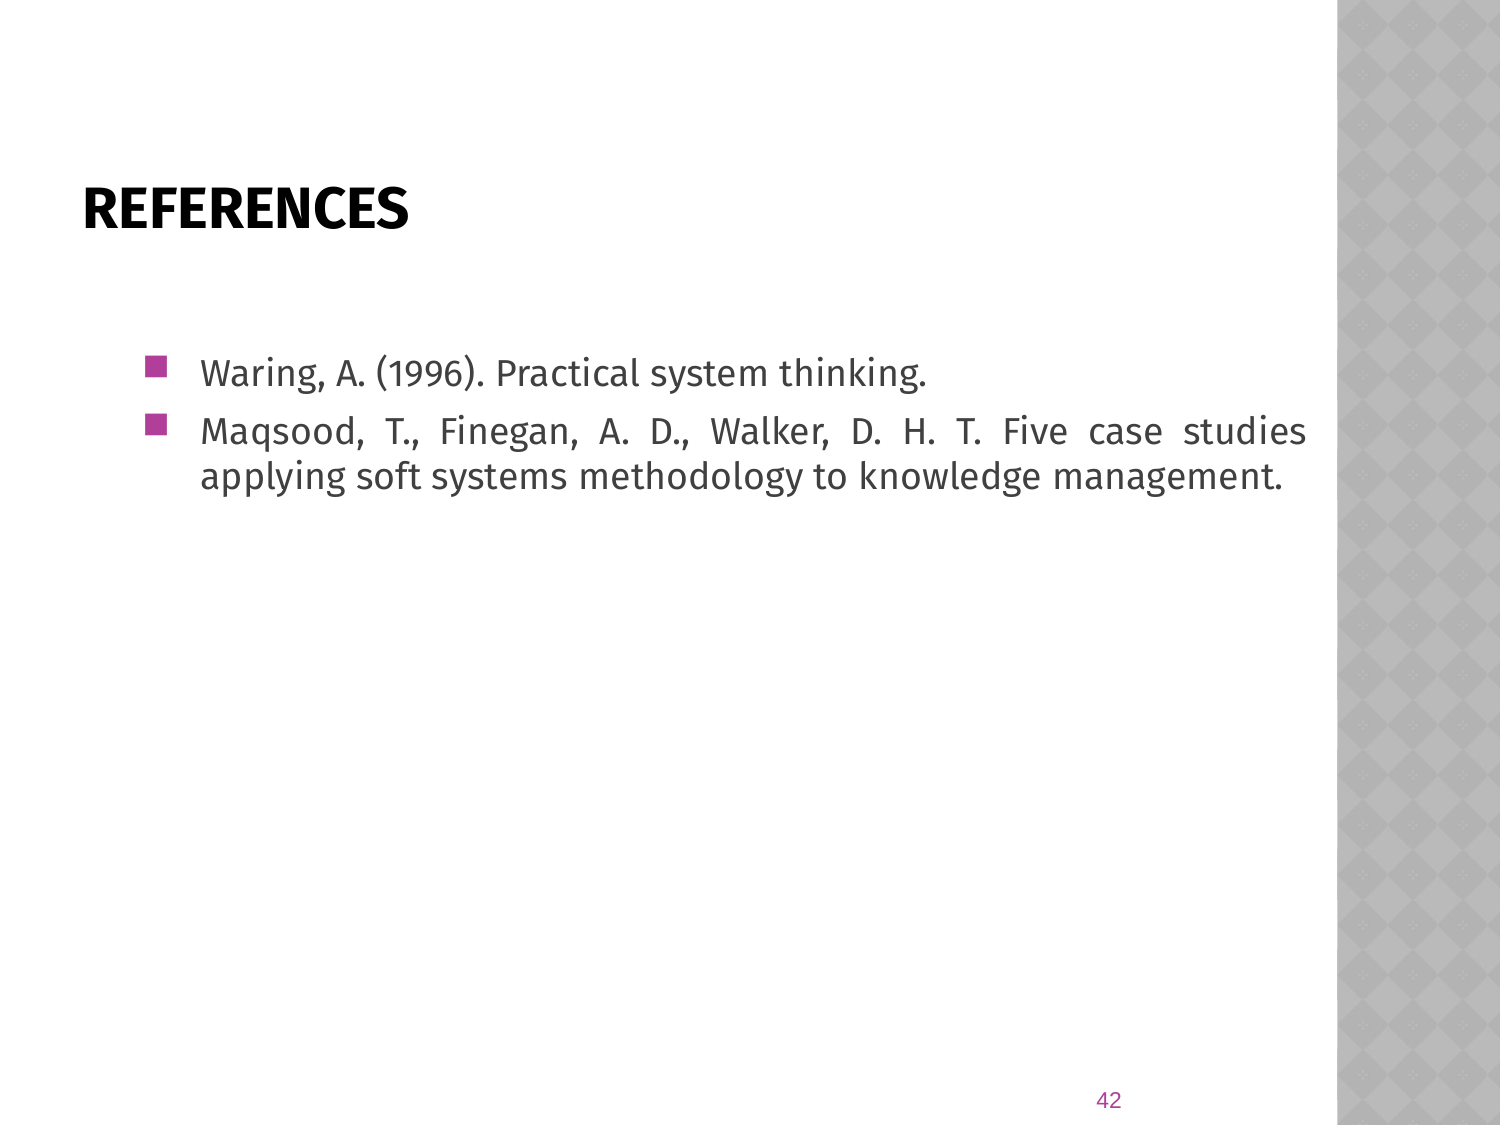

# REFERENCES
Waring, A. (1996). Practical system thinking.
Maqsood, T., Finegan, A. D., Walker, D. H. T. Five case studies applying soft systems methodology to knowledge management.
42